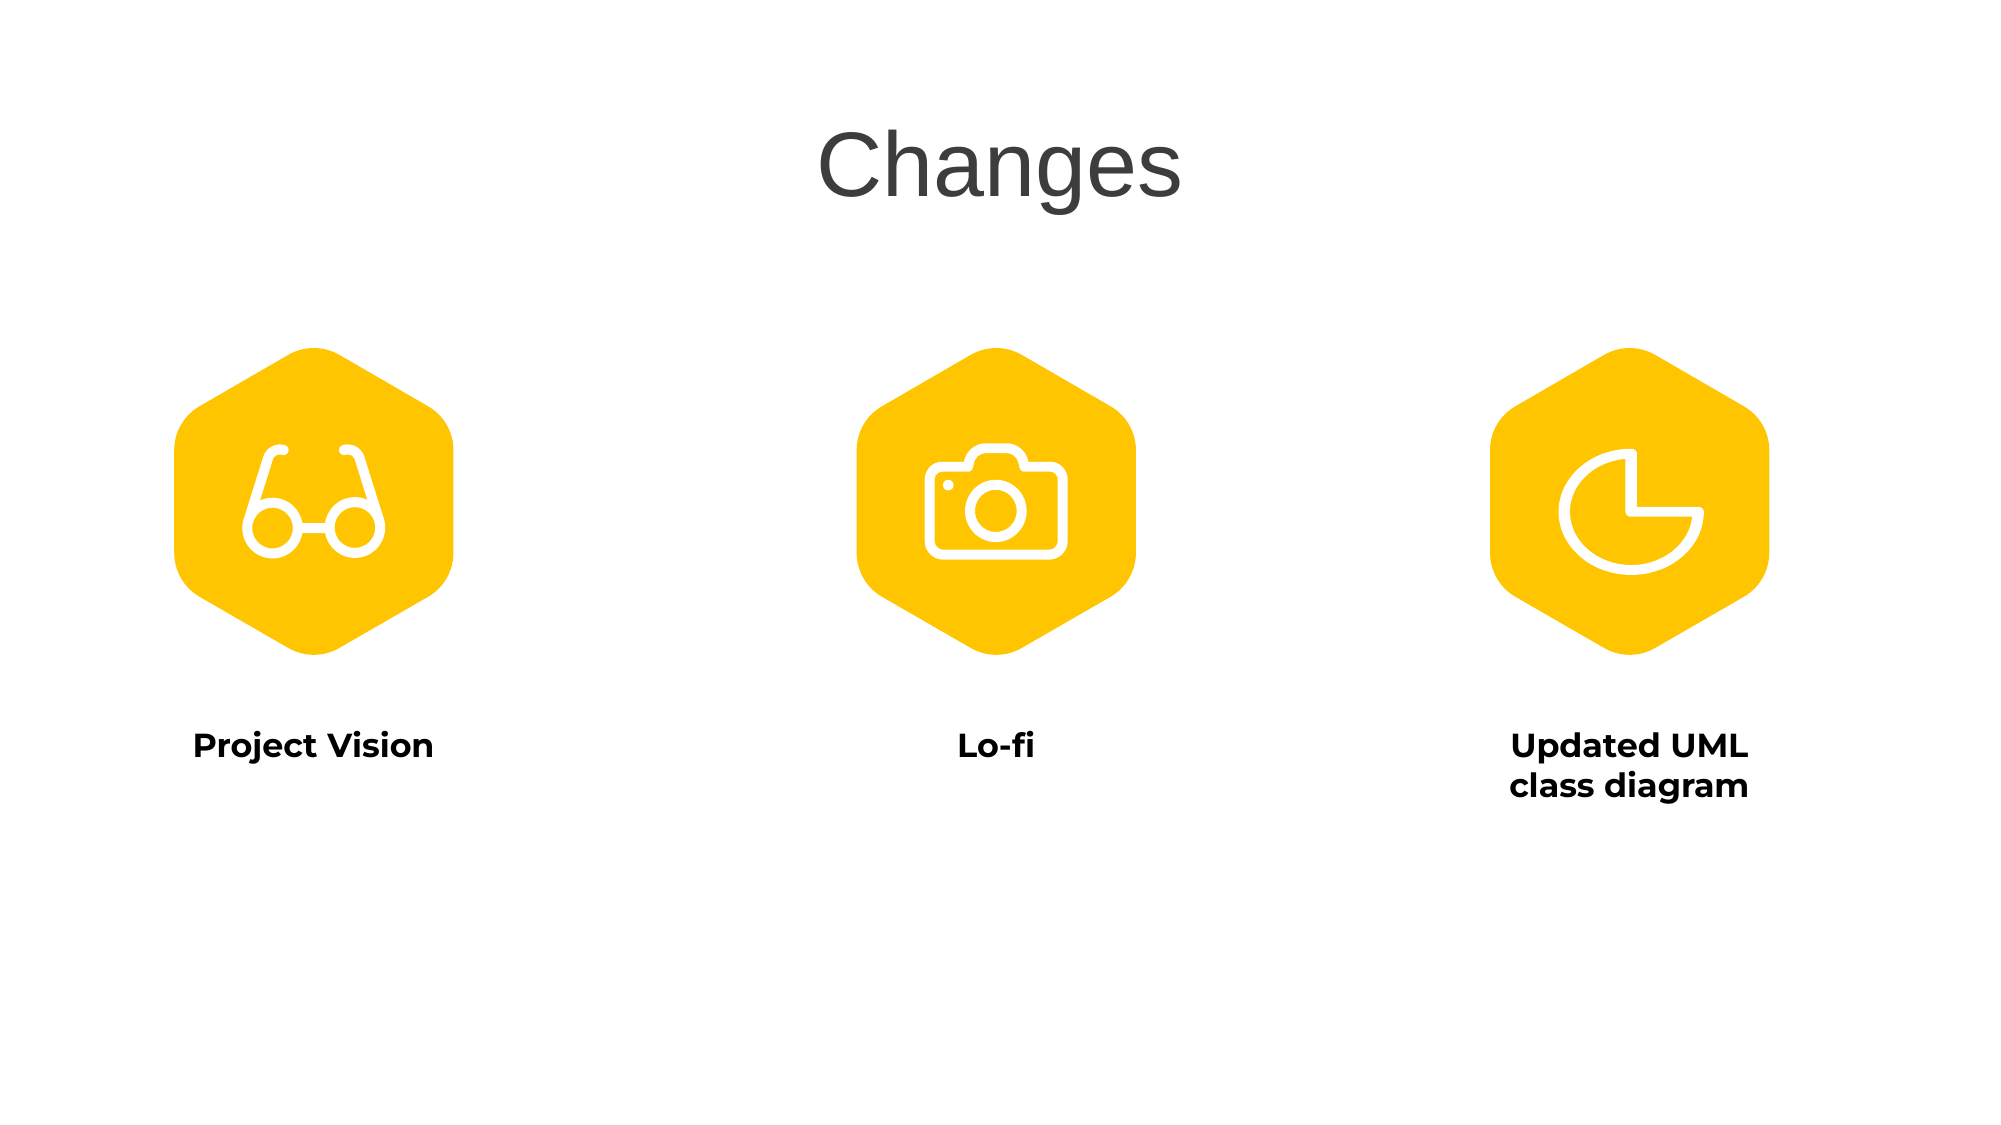

Changes

Project Vision

Lo-fi

Updated UML class diagram